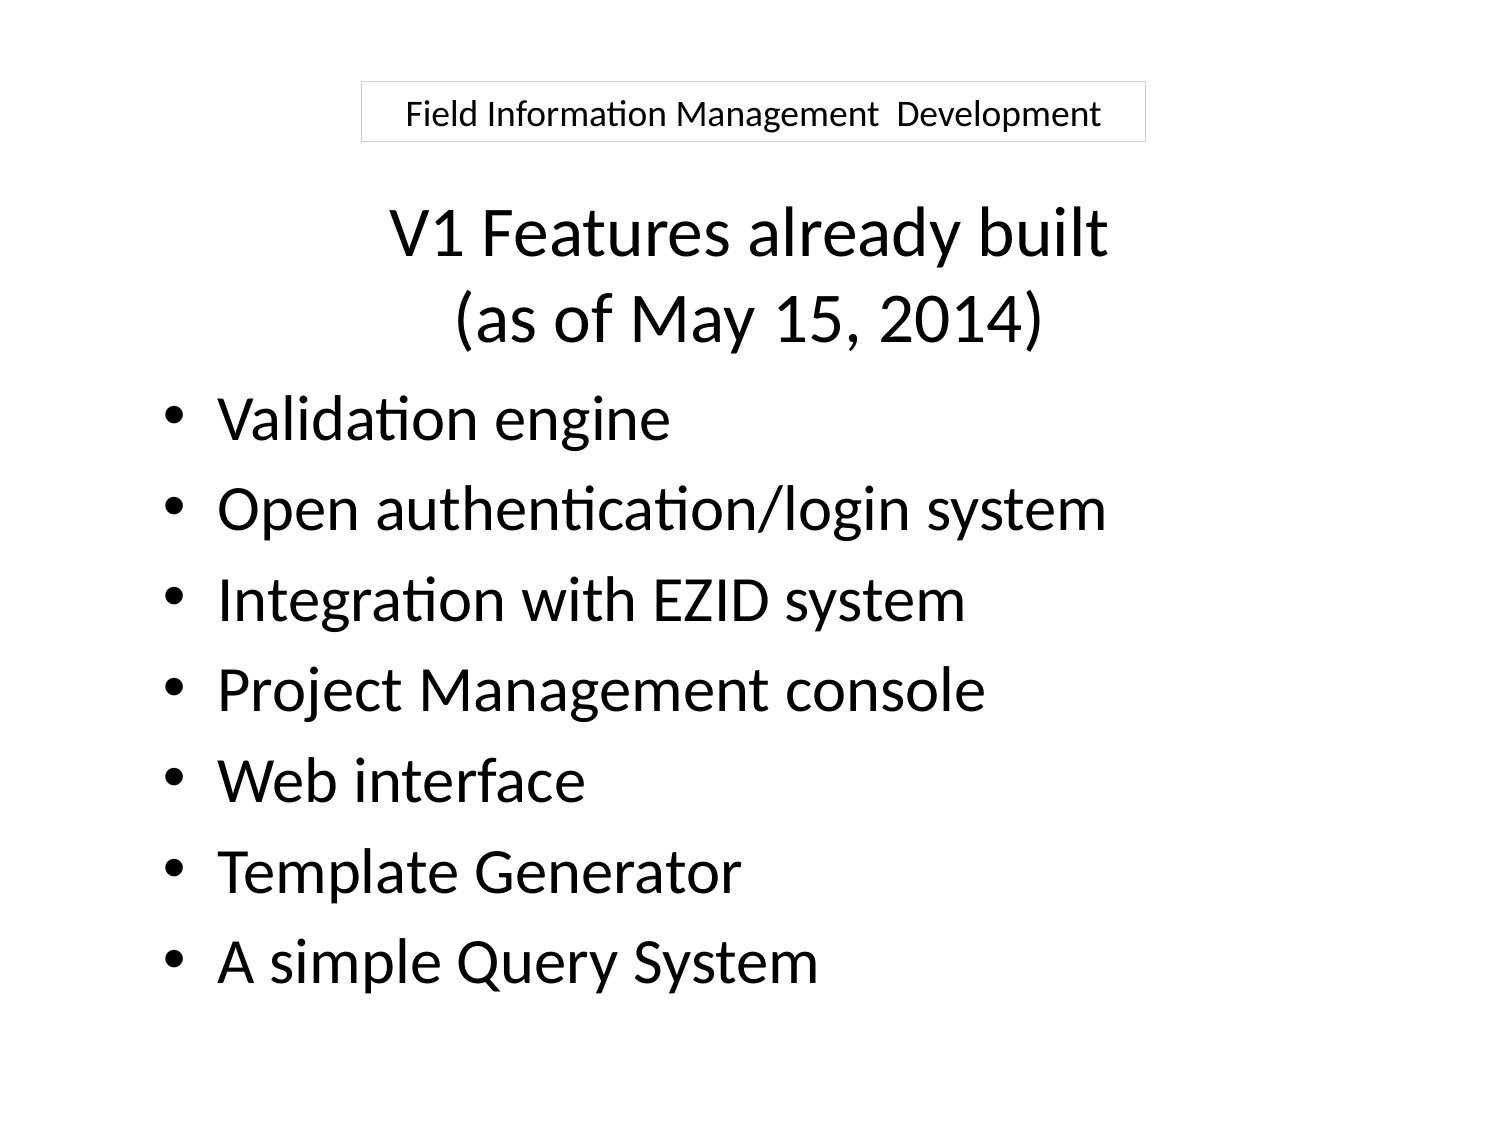

Field Information Management  Development
# V1 Features already built (as of May 15, 2014)
Validation engine
Open authentication/login system
Integration with EZID system
Project Management console
Web interface
Template Generator
A simple Query System